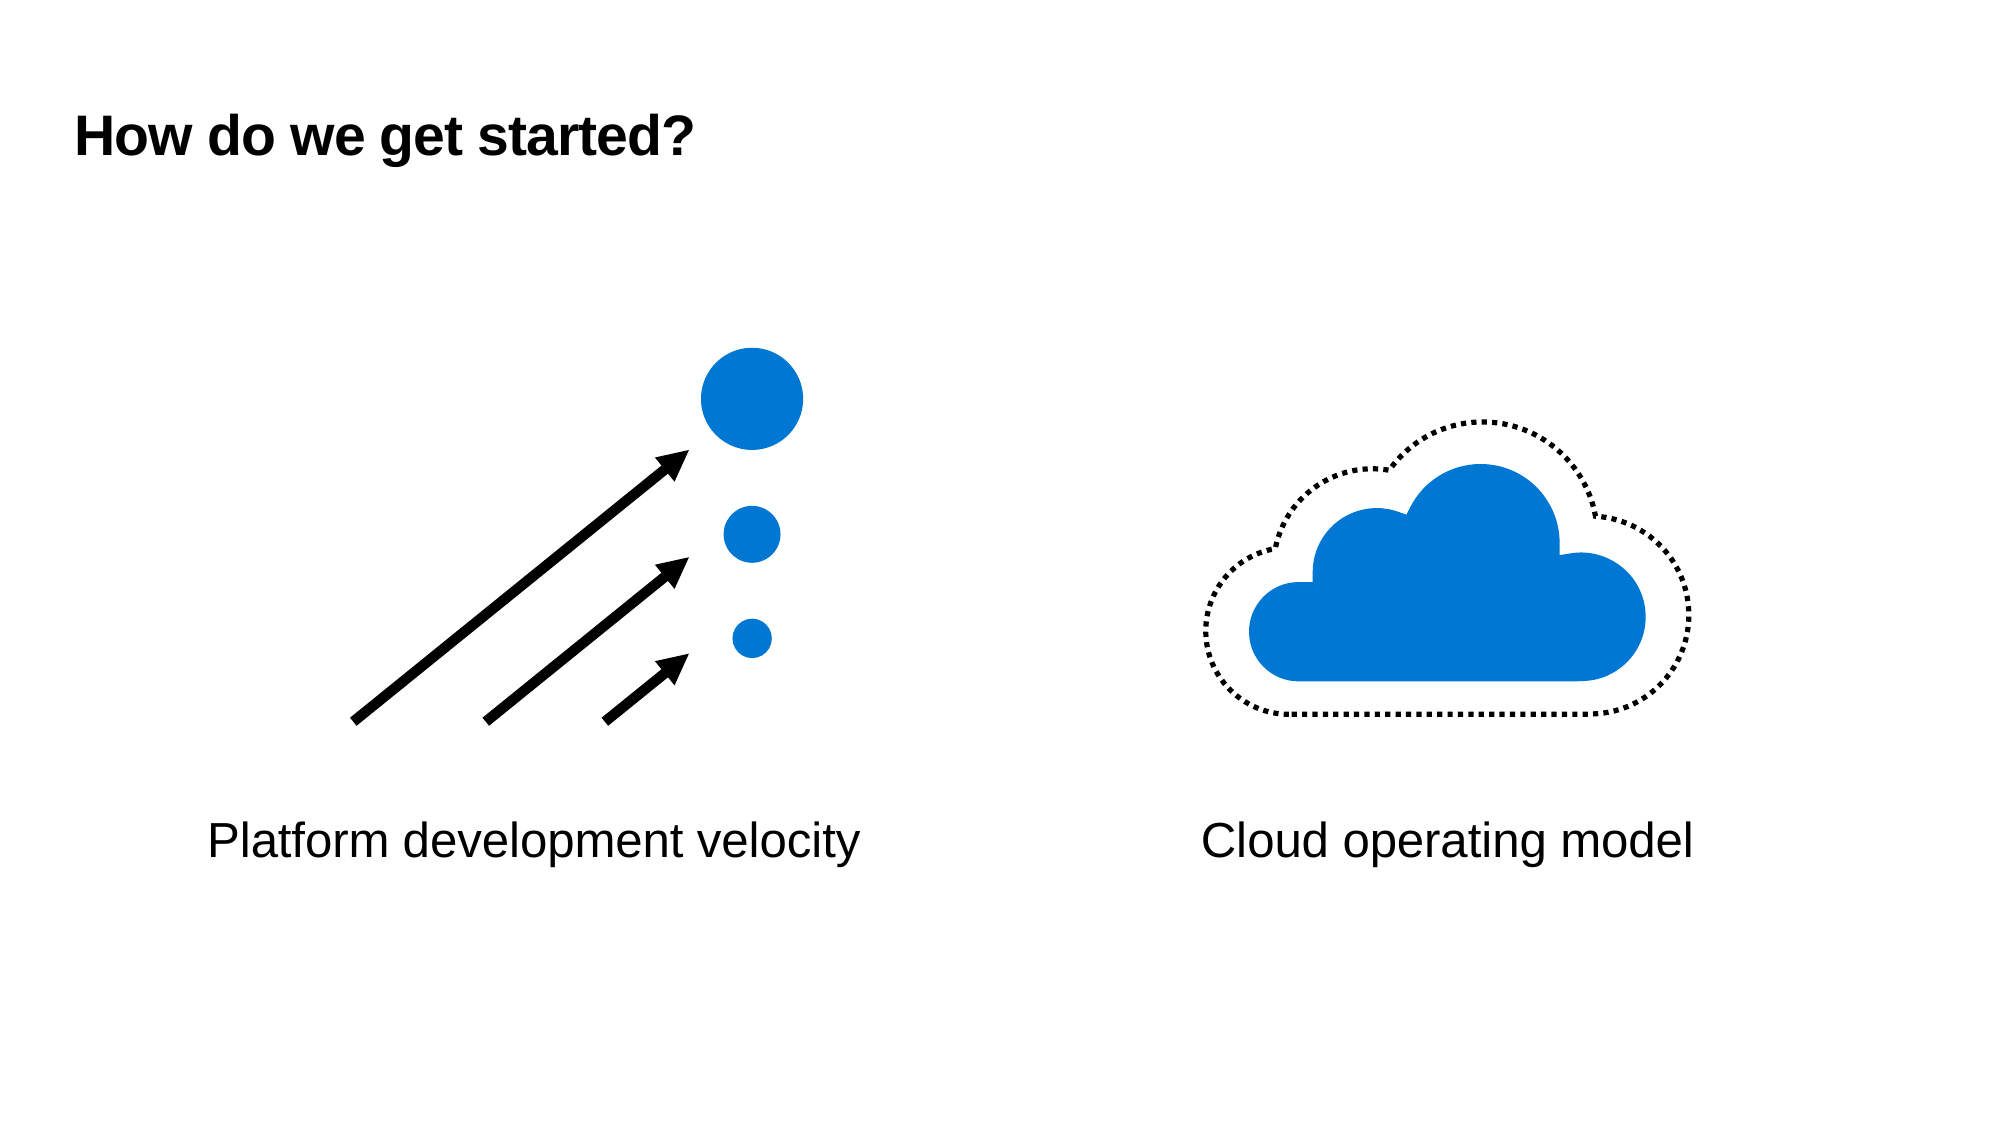

# How do we get started?

Platform development velocity
Cloud operating model